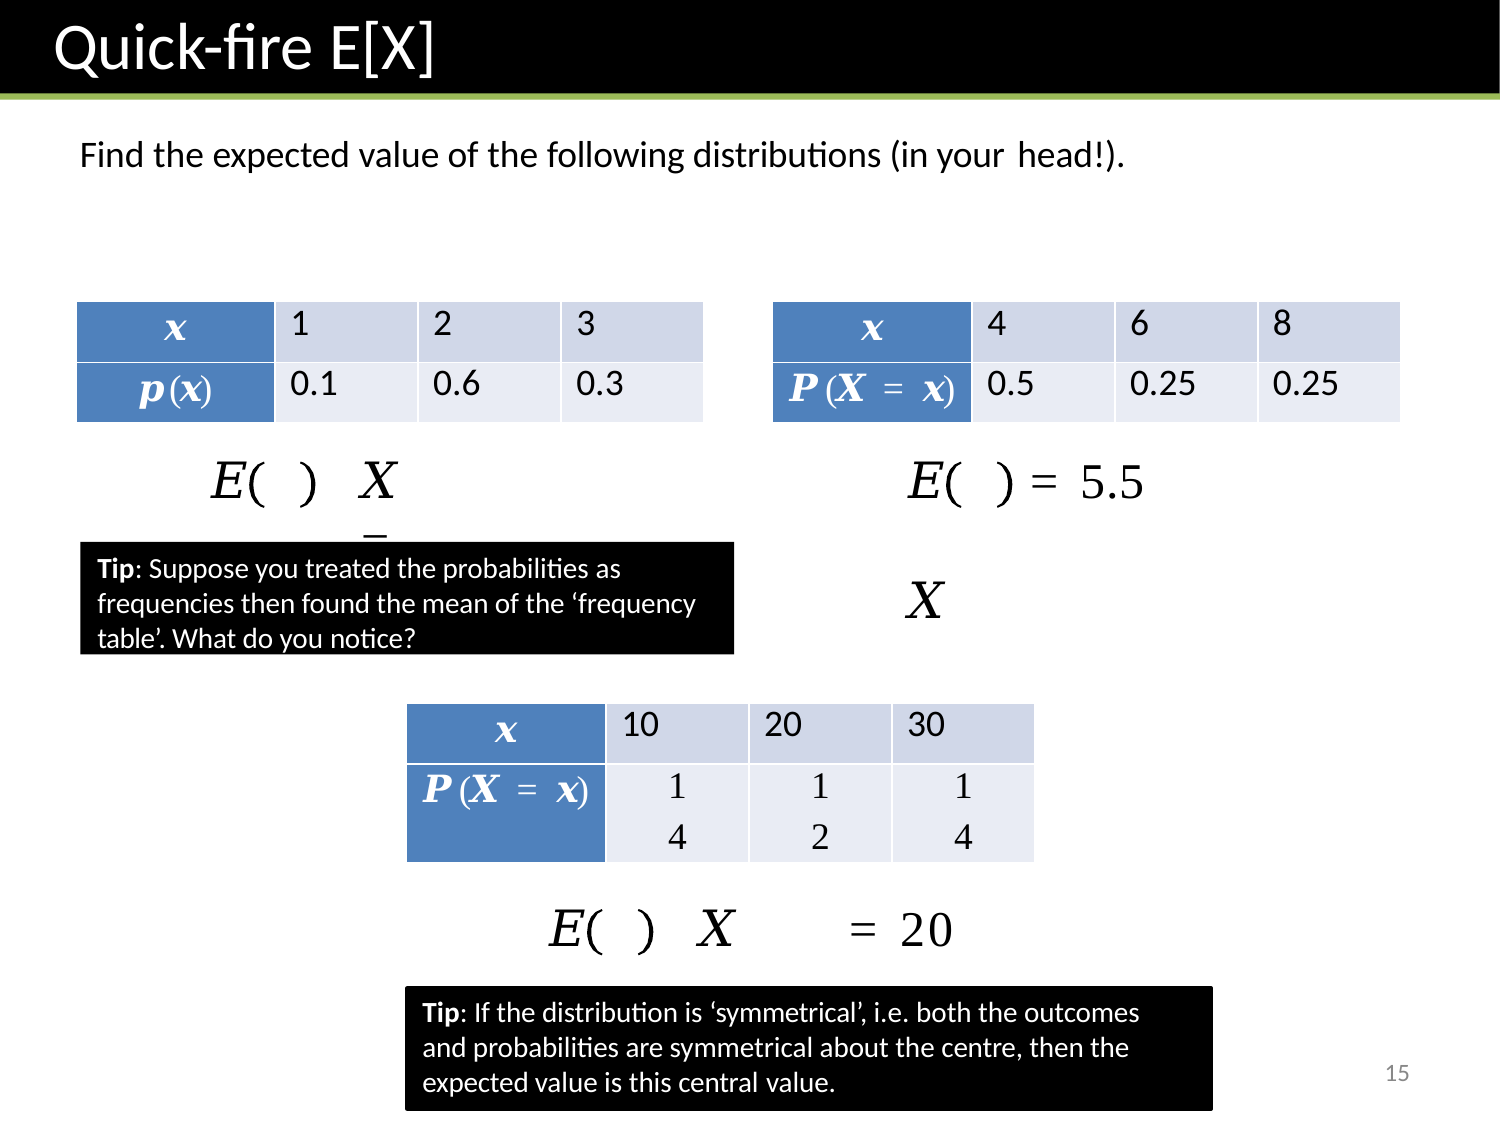

# Quick-fire E[X]

Find the expected value of the following distributions (in your head!).
| 𝒙 | 1 | 2 | 3 |
| --- | --- | --- | --- |
| 𝒑(𝒙) | 0.1 | 0.6 | 0.3 |
| 𝒙 | 4 | 6 | 8 |
| --- | --- | --- | --- |
| 𝑷(𝑿 = 𝒙) | 0.5 | 0.25 | 0.25 |
𝐸	𝑋	= 2.2
𝐸	𝑋
= 5.5

Tip: Suppose you treated the probabilities as
frequencies then found the mean of the ‘frequency  table’. What do you notice?
| 𝒙 | 10 | 20 | 30 |
| --- | --- | --- | --- |
| 𝑷(𝑿 = 𝒙) | 1 4 | 1 2 | 1 4 |

𝐸	𝑋	= 20
Tip: If the distribution is ‘symmetrical’, i.e. both the outcomes  and probabilities are symmetrical about the centre, then the  expected value is this central value.

15